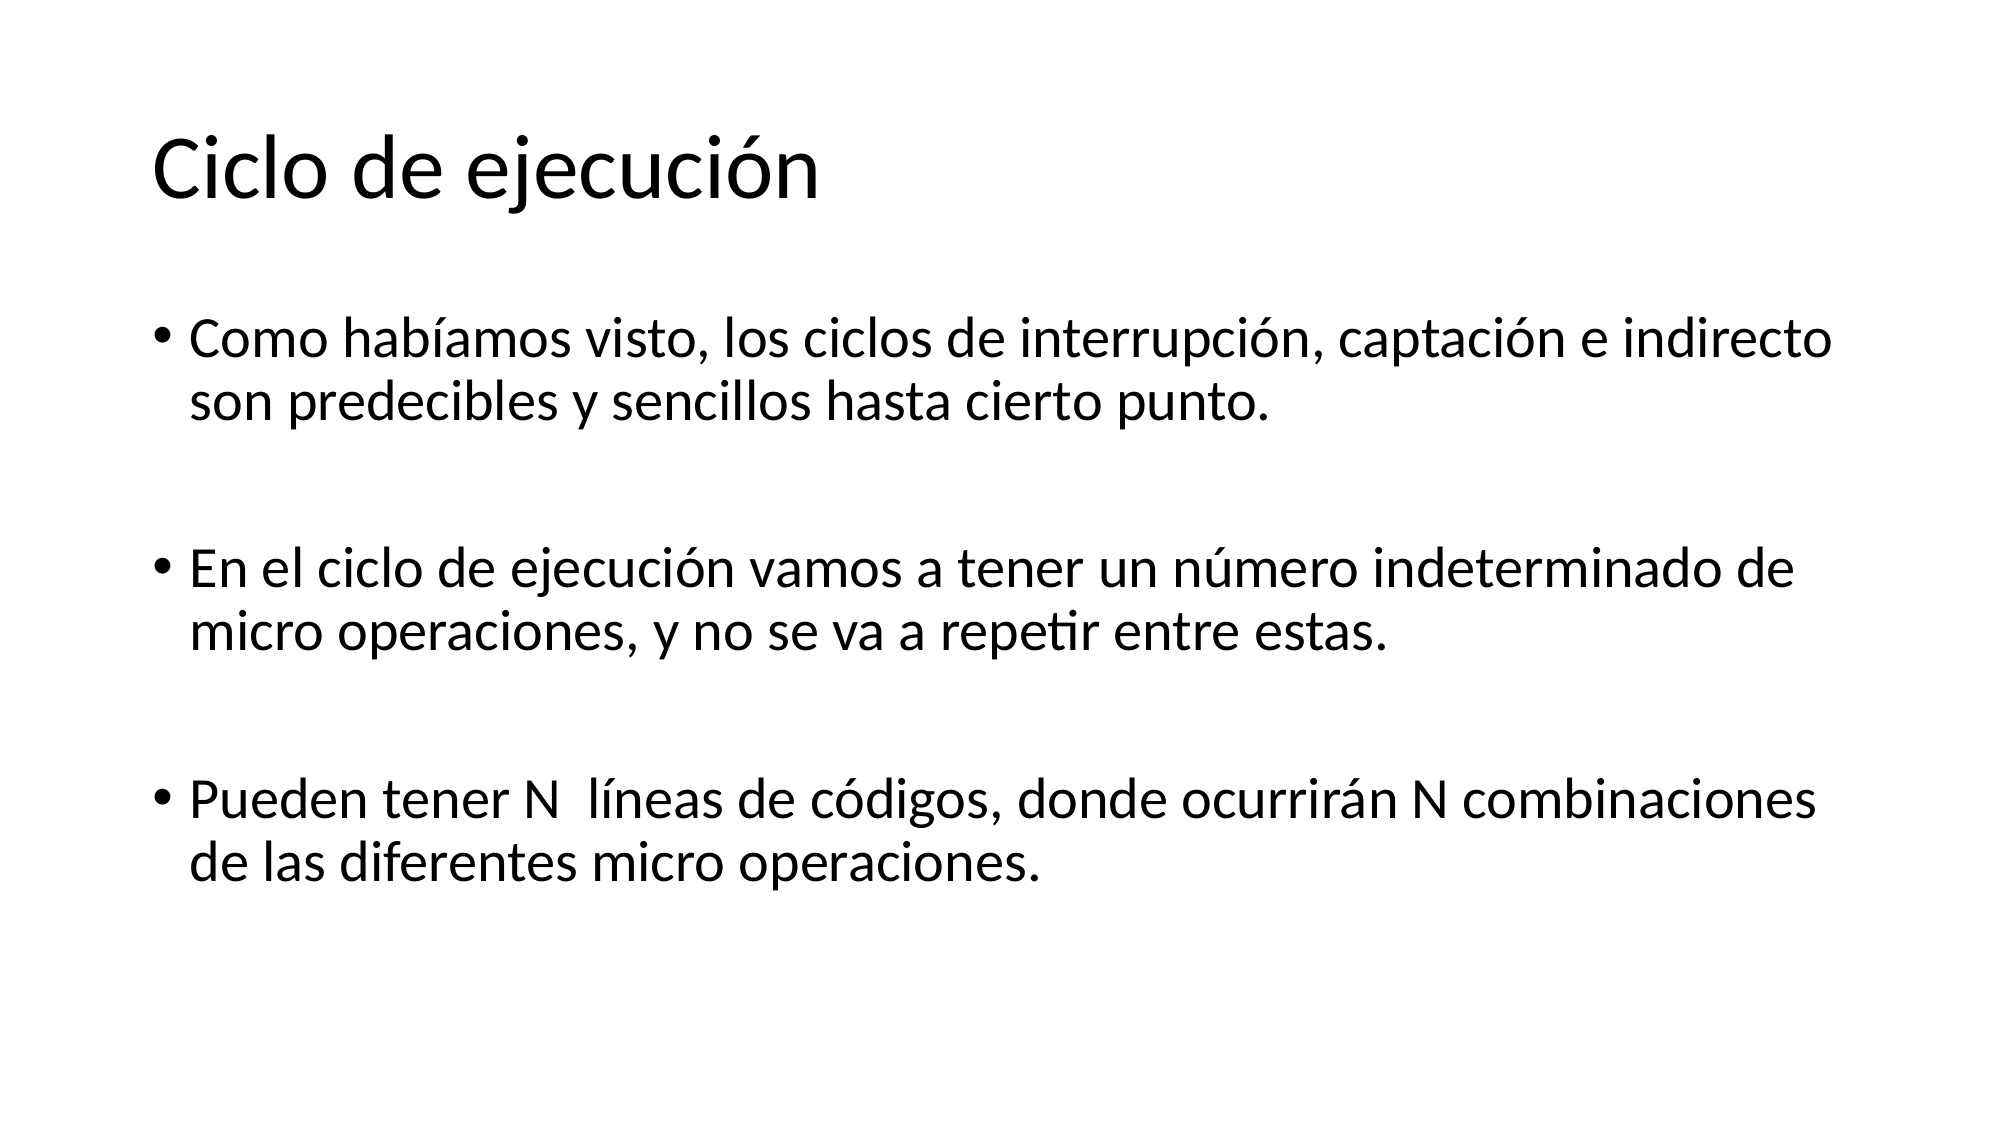

# Ciclo de ejecución
Como habíamos visto, los ciclos de interrupción, captación e indirecto son predecibles y sencillos hasta cierto punto.

En el ciclo de ejecución vamos a tener un número indeterminado de micro operaciones, y no se va a repetir entre estas.

Pueden tener N  líneas de códigos, donde ocurrirán N combinaciones de las diferentes micro operaciones.